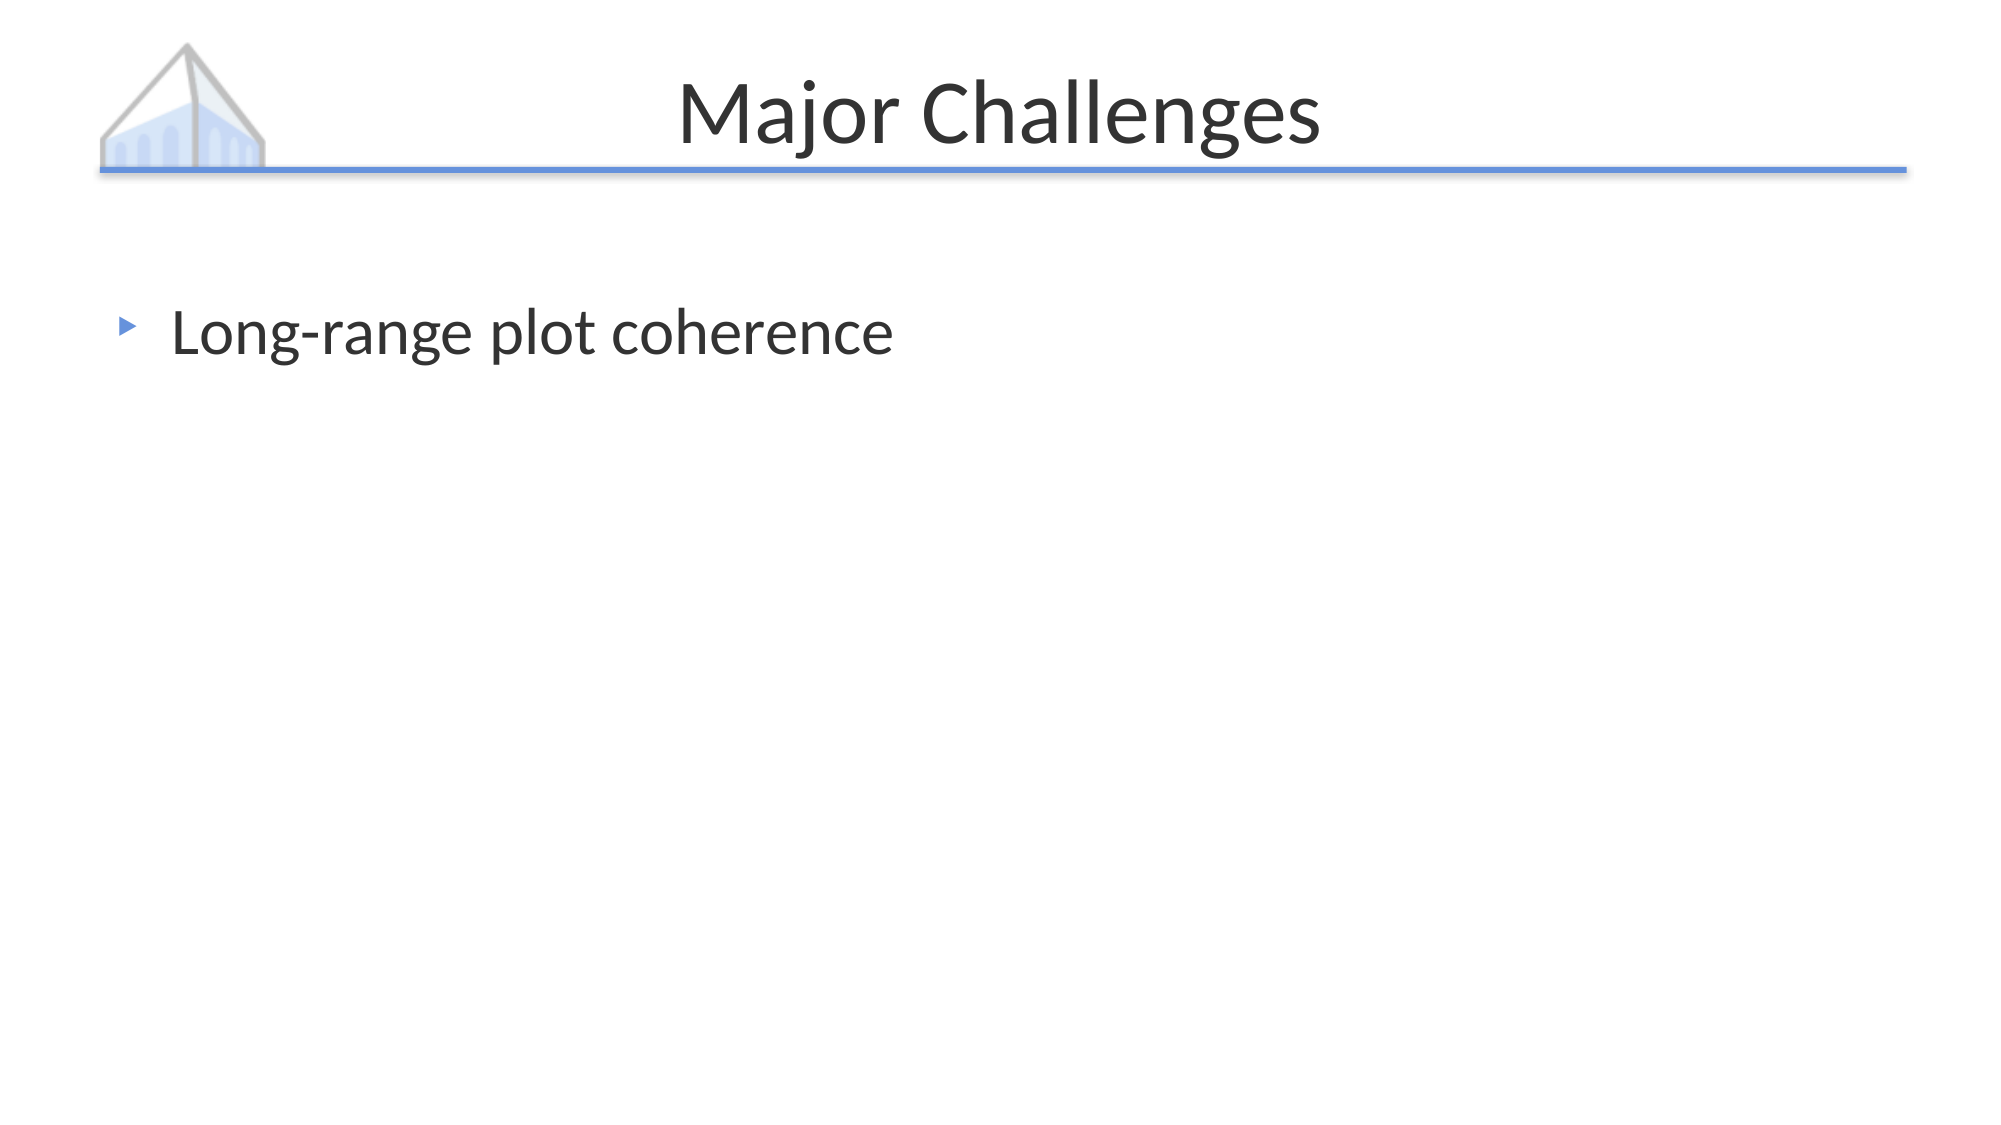

# Major Challenges

Long-range plot coherence

Relevance to premise

Long-range factual consistency